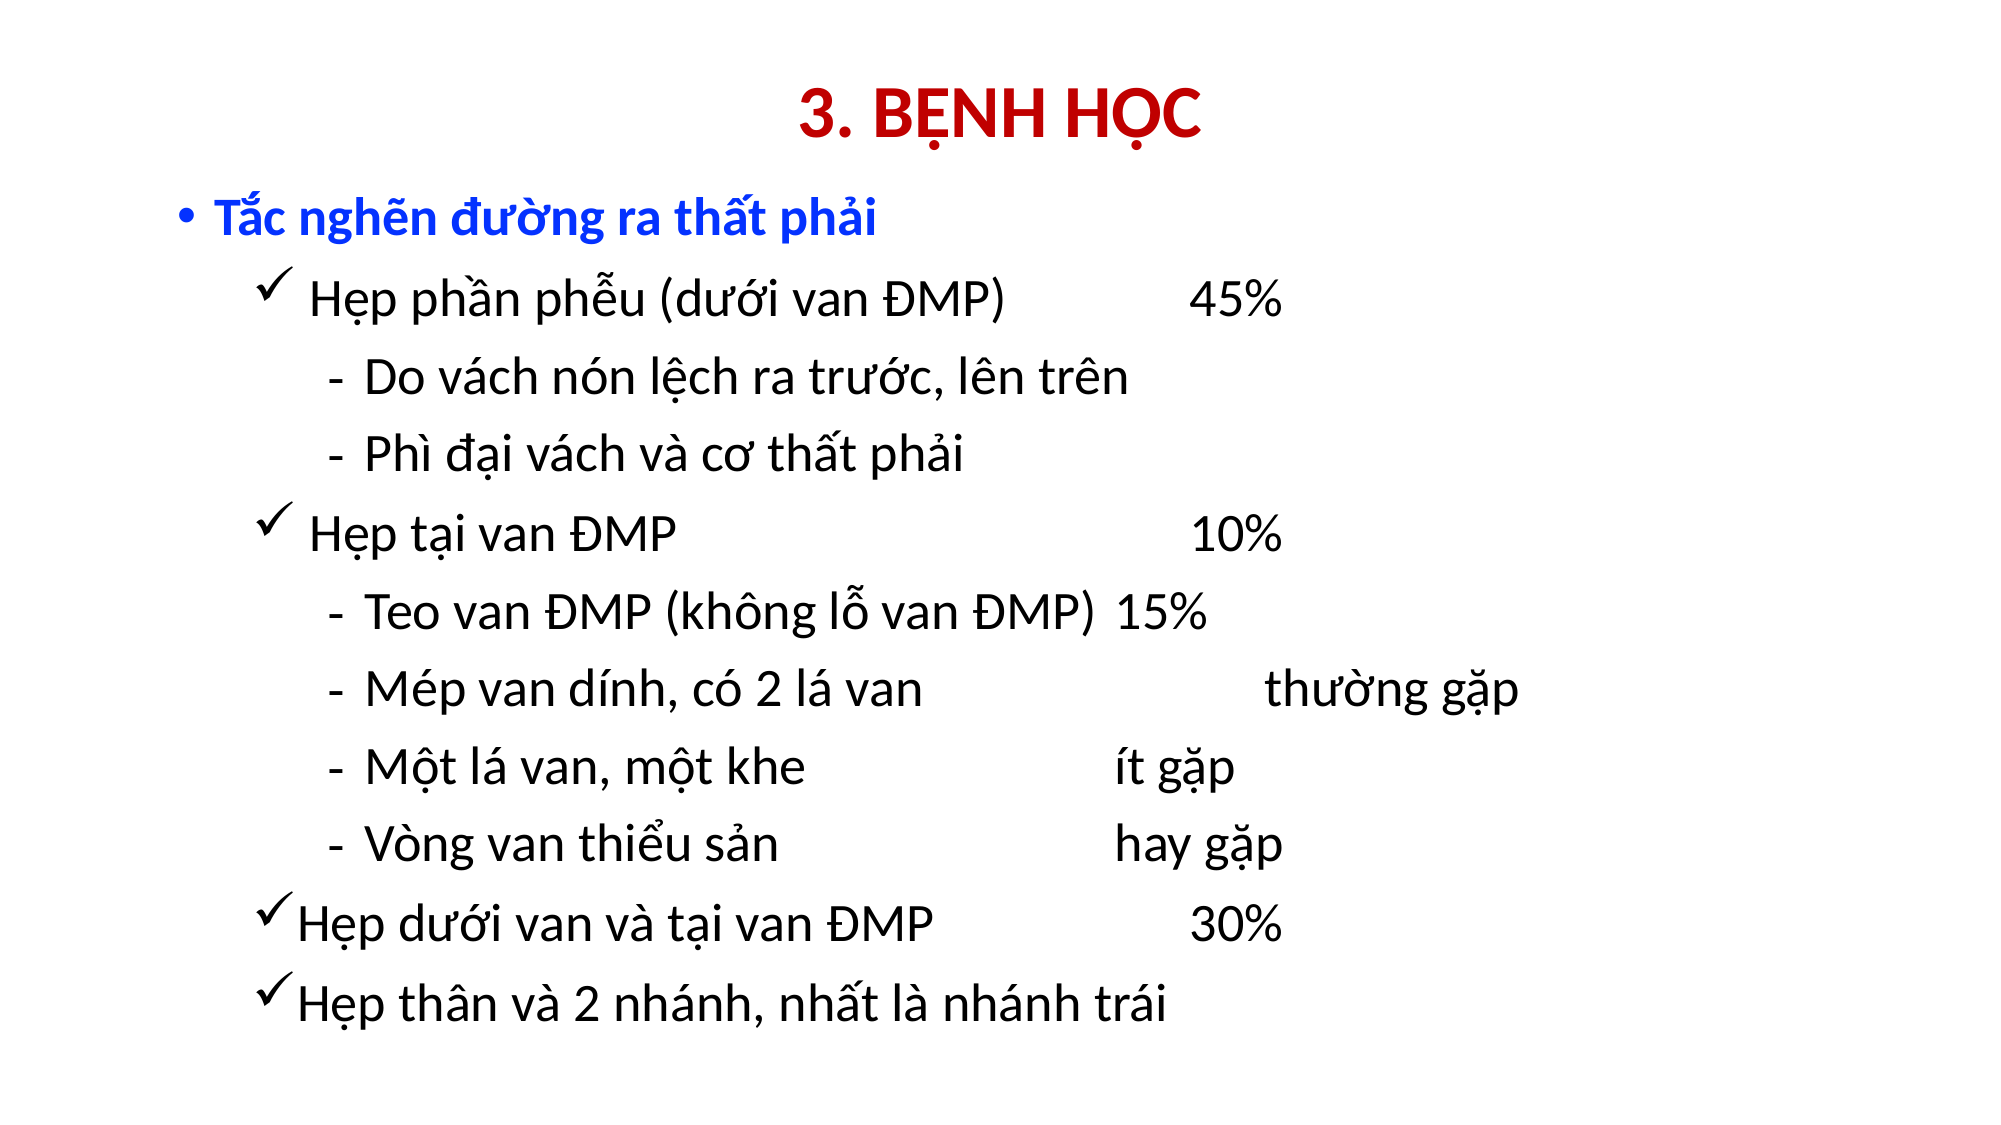

# 3. BỆNH HỌC
Tắc nghẽn đường ra thất phải
 Hẹp phần phễu (dưới van ĐMP) 		45%
Do vách nón lệch ra trước, lên trên
Phì đại vách và cơ thất phải
 Hẹp tại van ĐMP 				10%
Teo van ĐMP (không lỗ van ĐMP) 	15%
Mép van dính, có 2 lá van			thường gặp
Một lá van, một khe			ít gặp
Vòng van thiểu sản			hay gặp
Hẹp dưới van và tại van ĐMP 		30%
Hẹp thân và 2 nhánh, nhất là nhánh trái